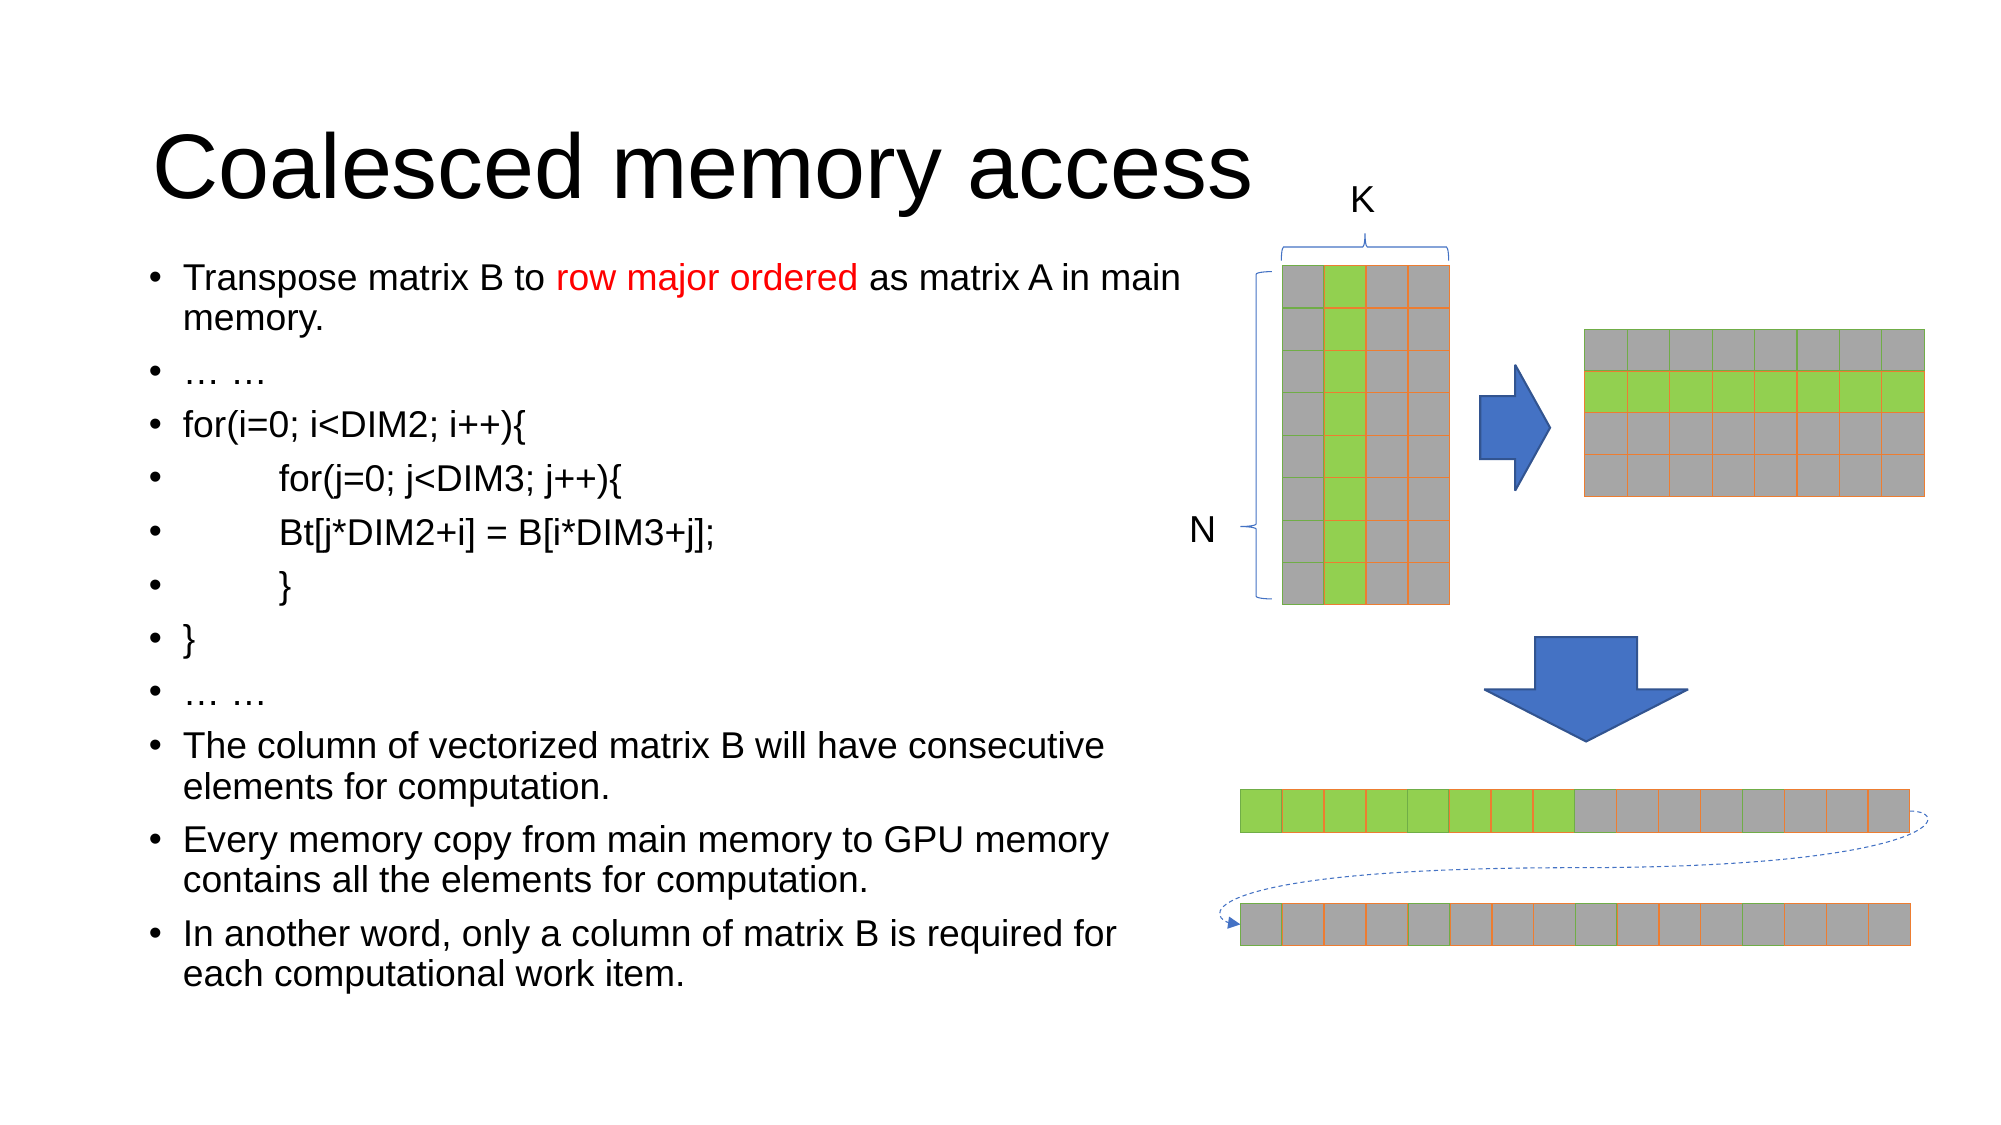

# Coalesced memory access

K

Transpose matrix B to row major ordered as matrix A in main memory.
… …
for(i=0; i<DIM2; i++){
	for(j=0; j<DIM3; j++){
		Bt[j*DIM2+i] = B[i*DIM3+j];
	}
}
… …
The column of vectorized matrix B will have consecutive elements for computation.
Every memory copy from main memory to GPU memory contains all the elements for computation.
In another word, only a column of matrix B is required for each computational work item.

N